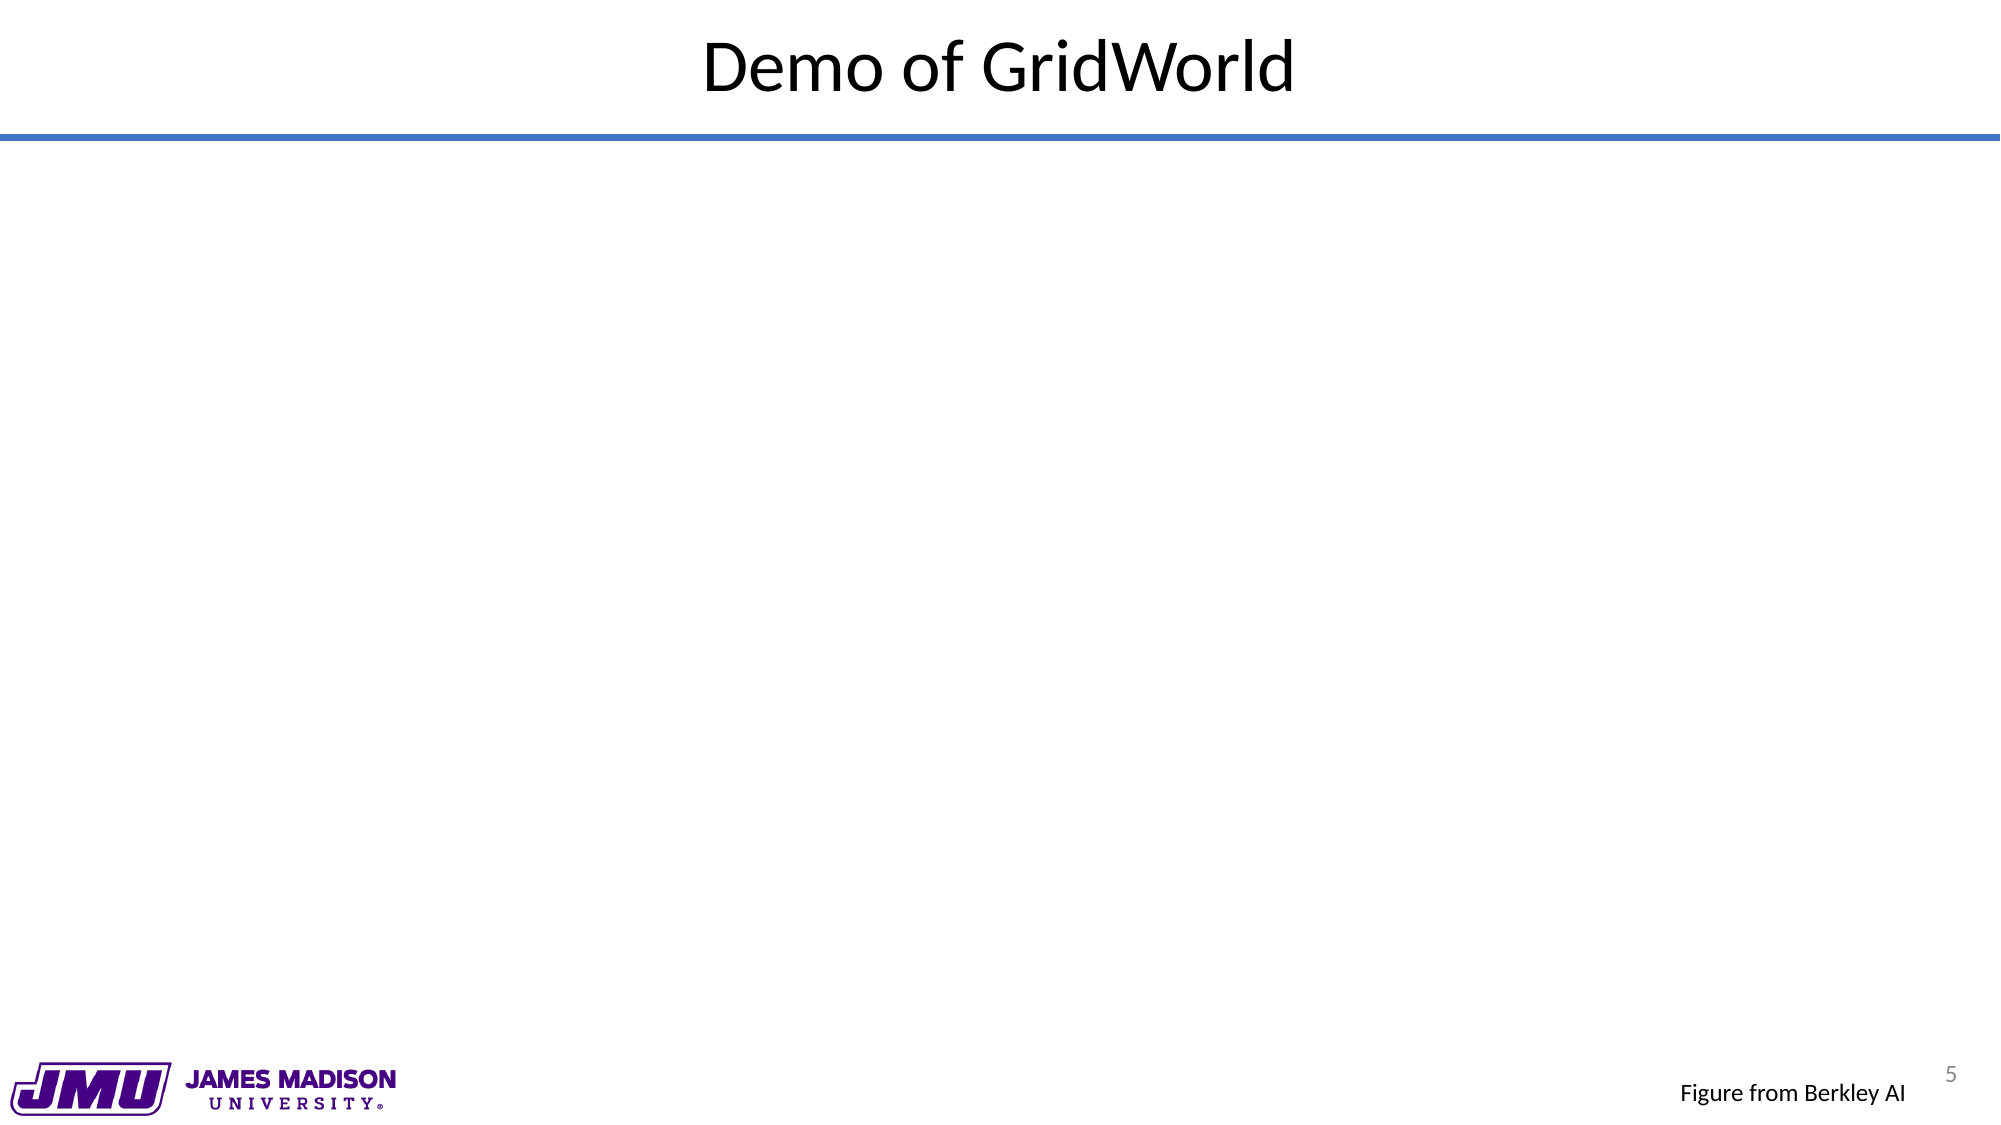

# Demo of GridWorld
5
Figure from Berkley AI